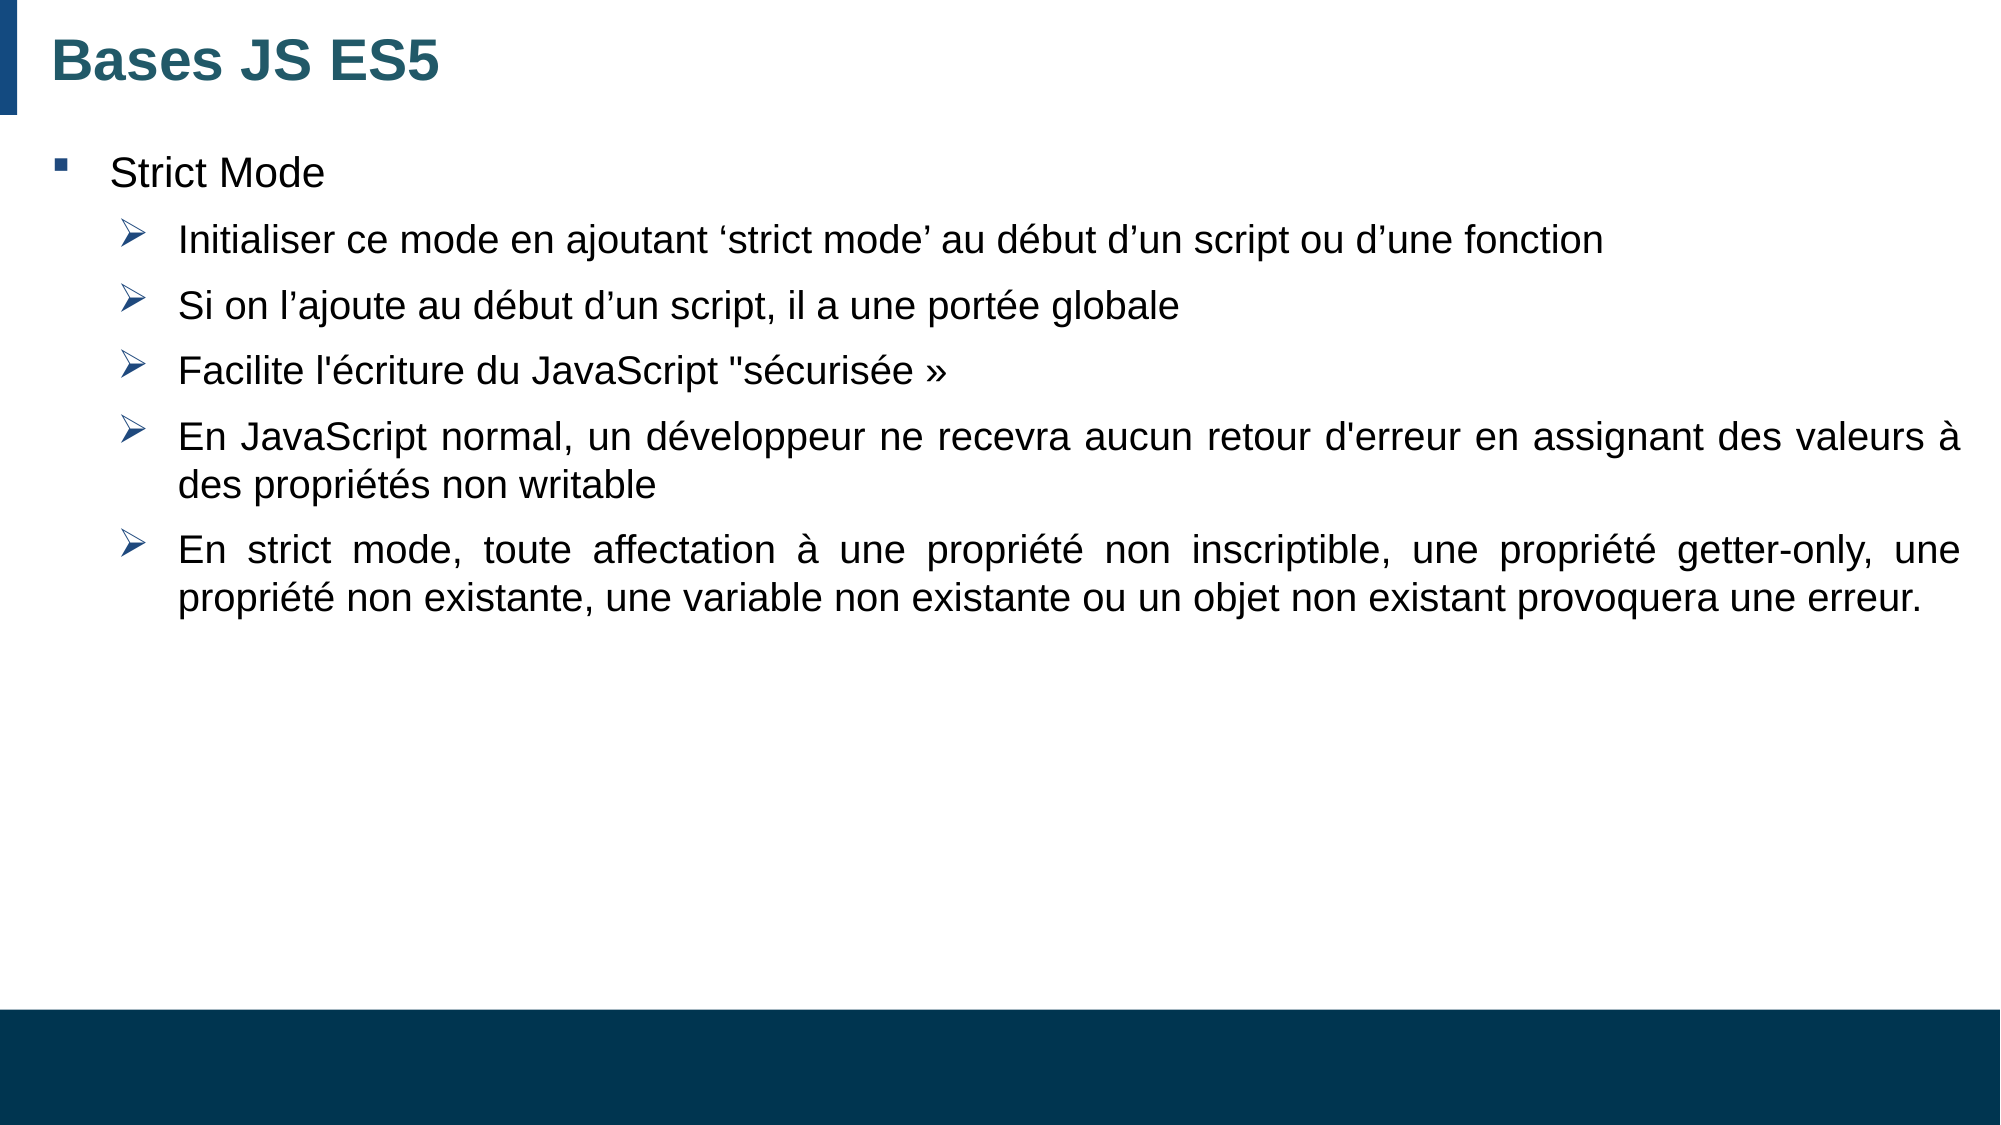

# Bases JS ES5
Strict Mode
Initialiser ce mode en ajoutant ‘strict mode’ au début d’un script ou d’une fonction
Si on l’ajoute au début d’un script, il a une portée globale
Facilite l'écriture du JavaScript "sécurisée »
En JavaScript normal, un développeur ne recevra aucun retour d'erreur en assignant des valeurs à des propriétés non writable
En strict mode, toute affectation à une propriété non inscriptible, une propriété getter-only, une propriété non existante, une variable non existante ou un objet non existant provoquera une erreur.